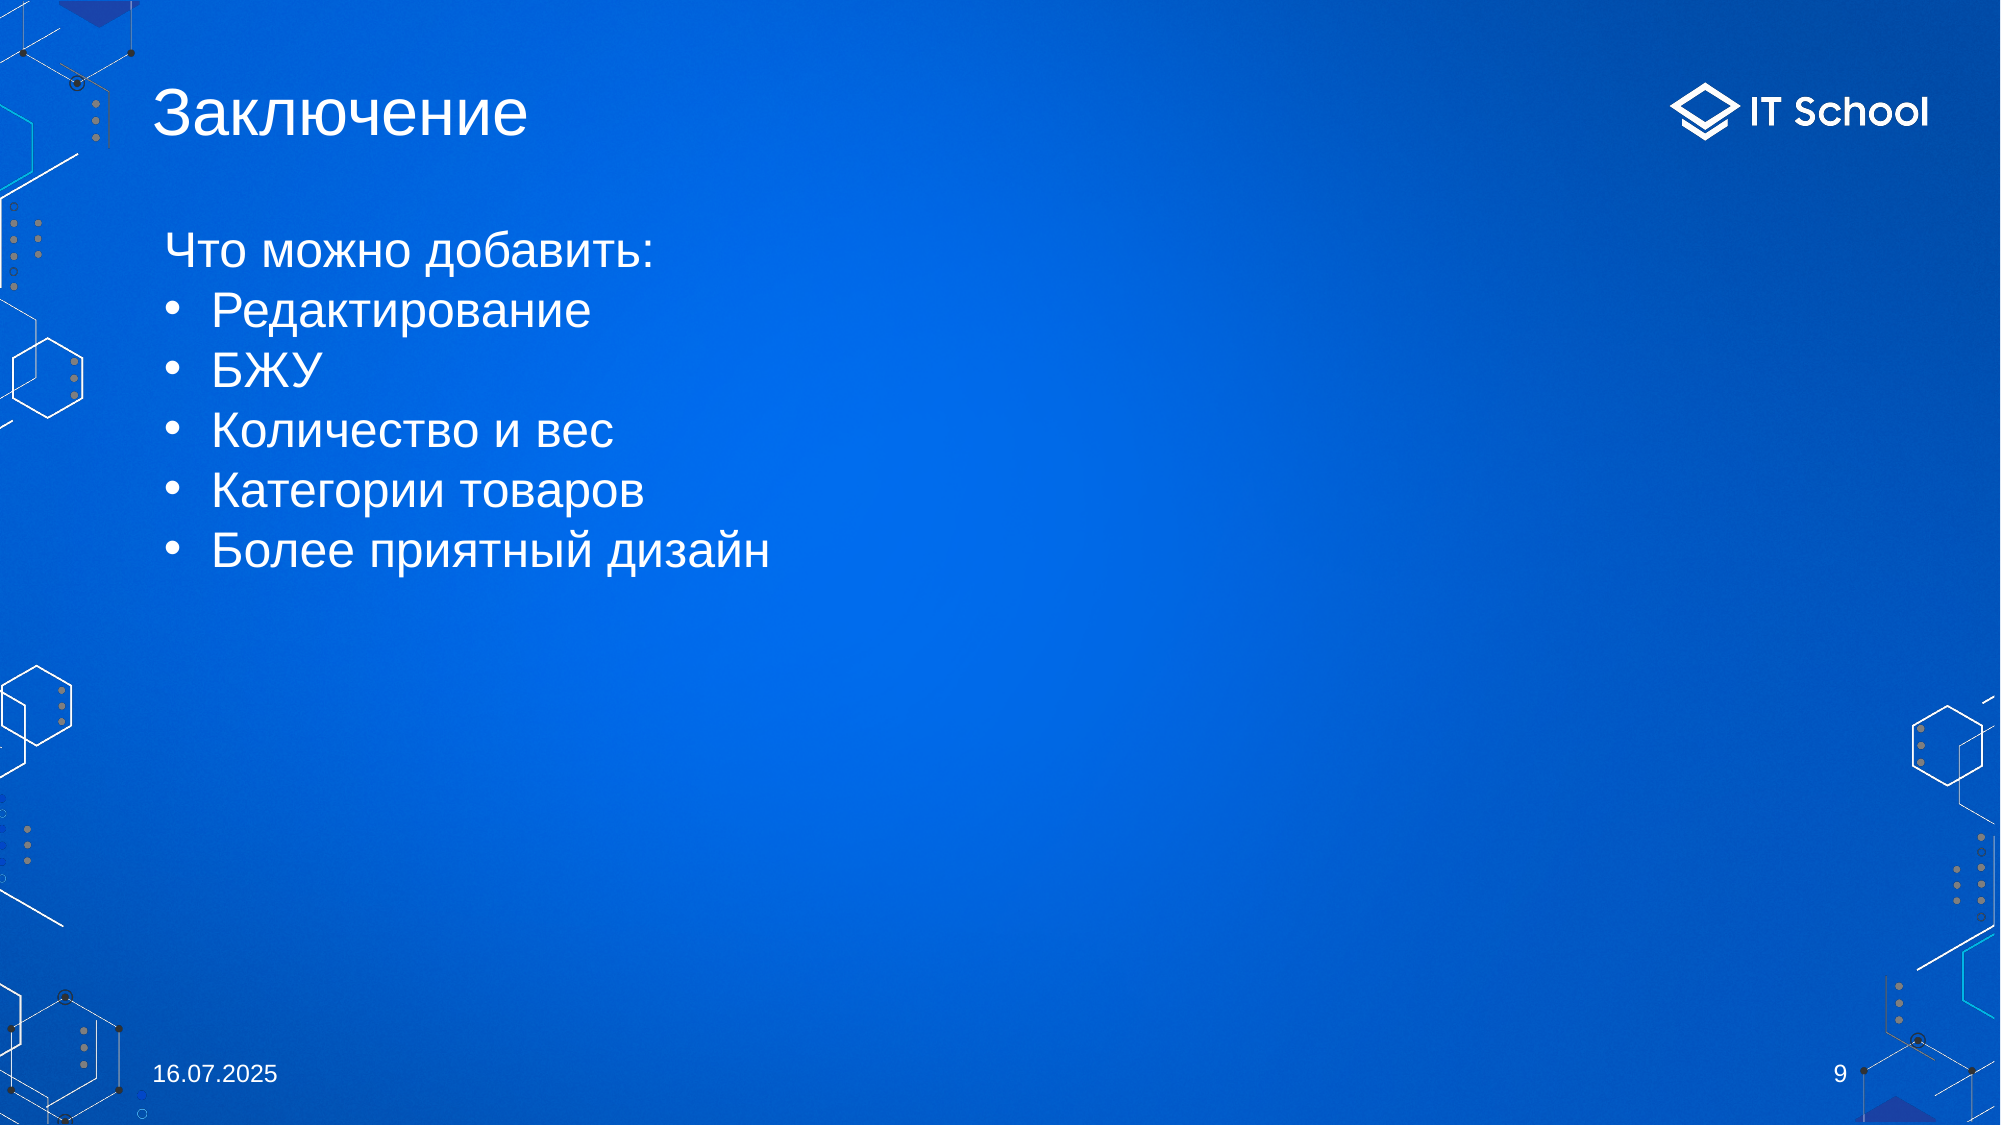

# Заключение
Что можно добавить:
Редактирование
БЖУ
Количество и вес
Категории товаров
Более приятный дизайн
16.07.2025
9